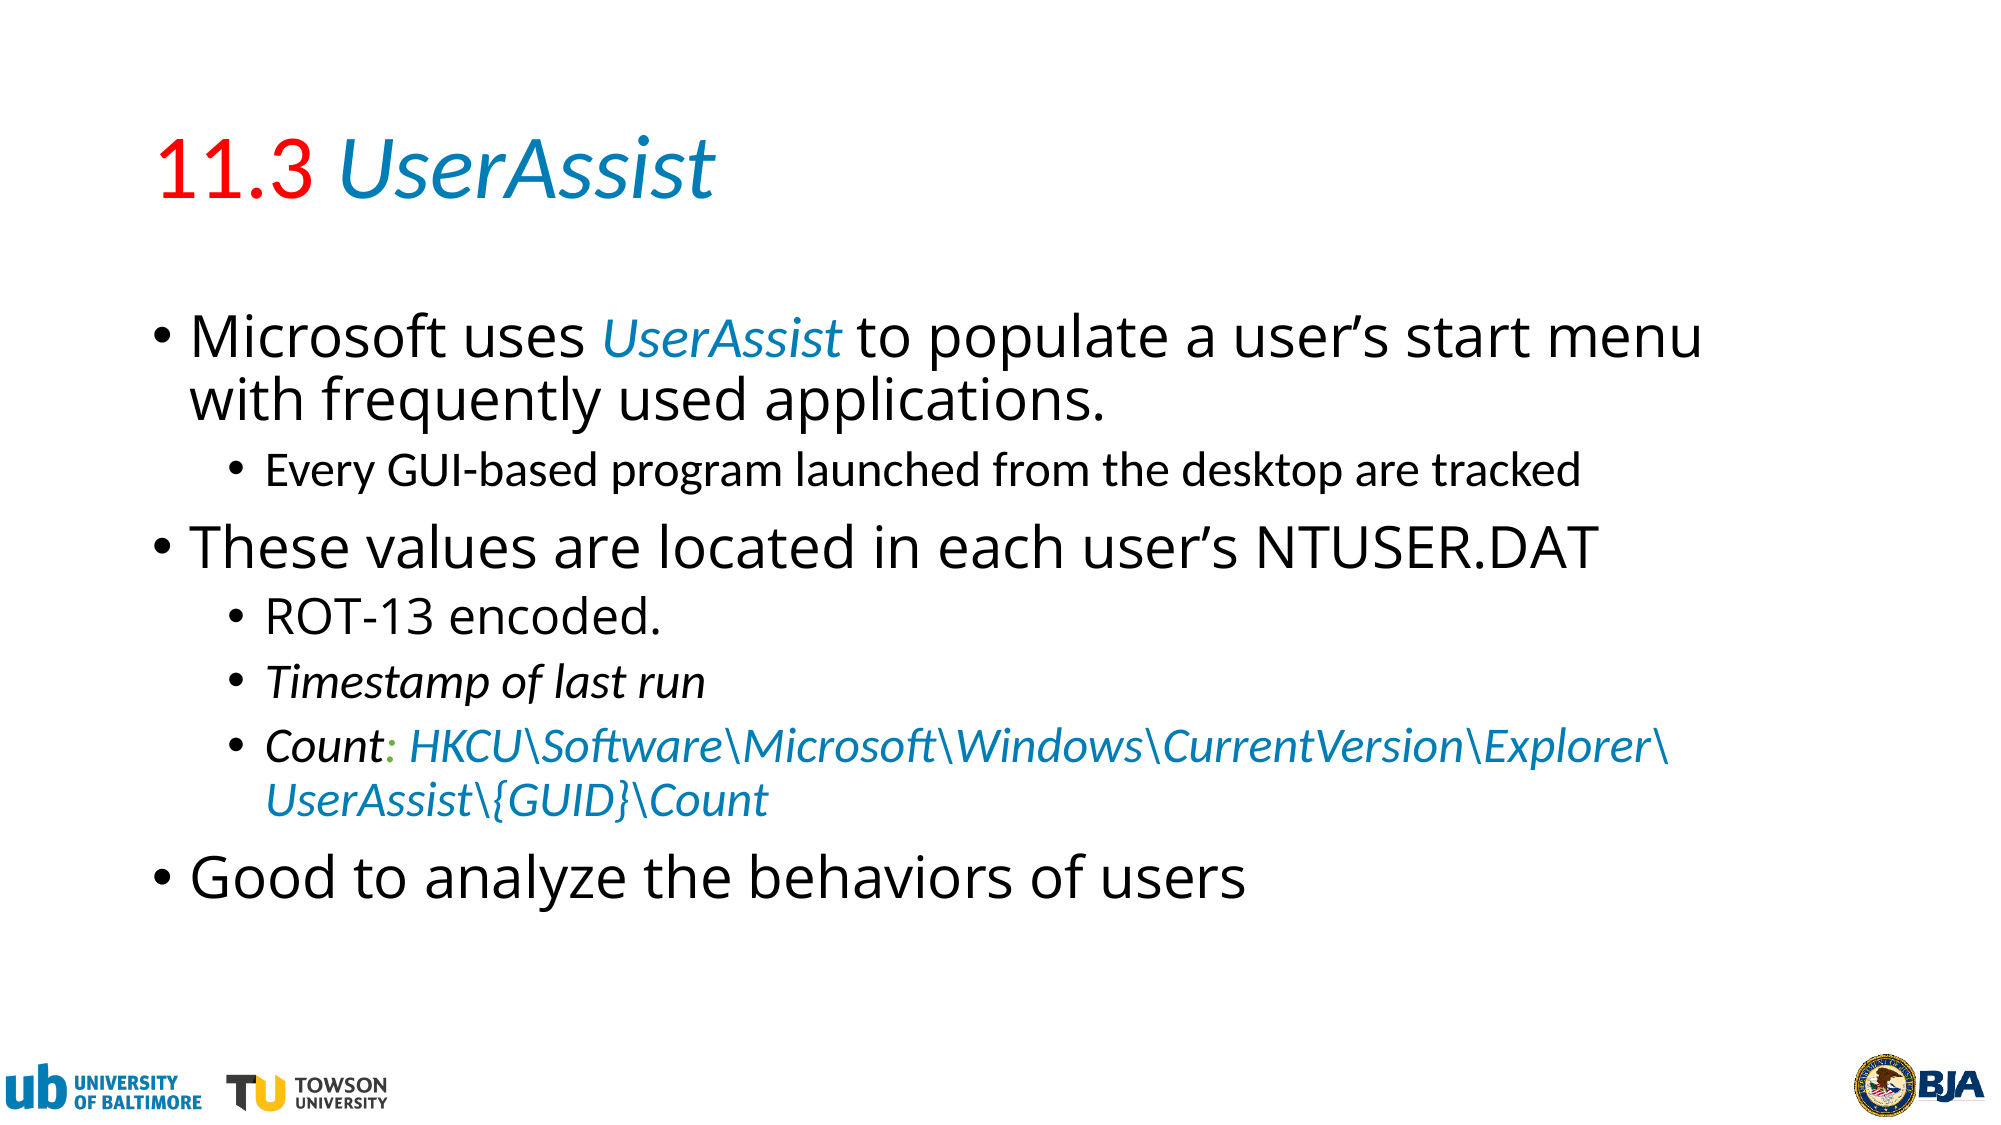

# 11.3 UserAssist
Microsoft uses UserAssist to populate a user’s start menu with frequently used applications.
Every GUI-based program launched from the desktop are tracked
These values are located in each user’s NTUSER.DAT
ROT-13 encoded.
Timestamp of last run
Count: HKCU\Software\Microsoft\Windows\CurrentVersion\Explorer\UserAssist\{GUID}\Count
Good to analyze the behaviors of users